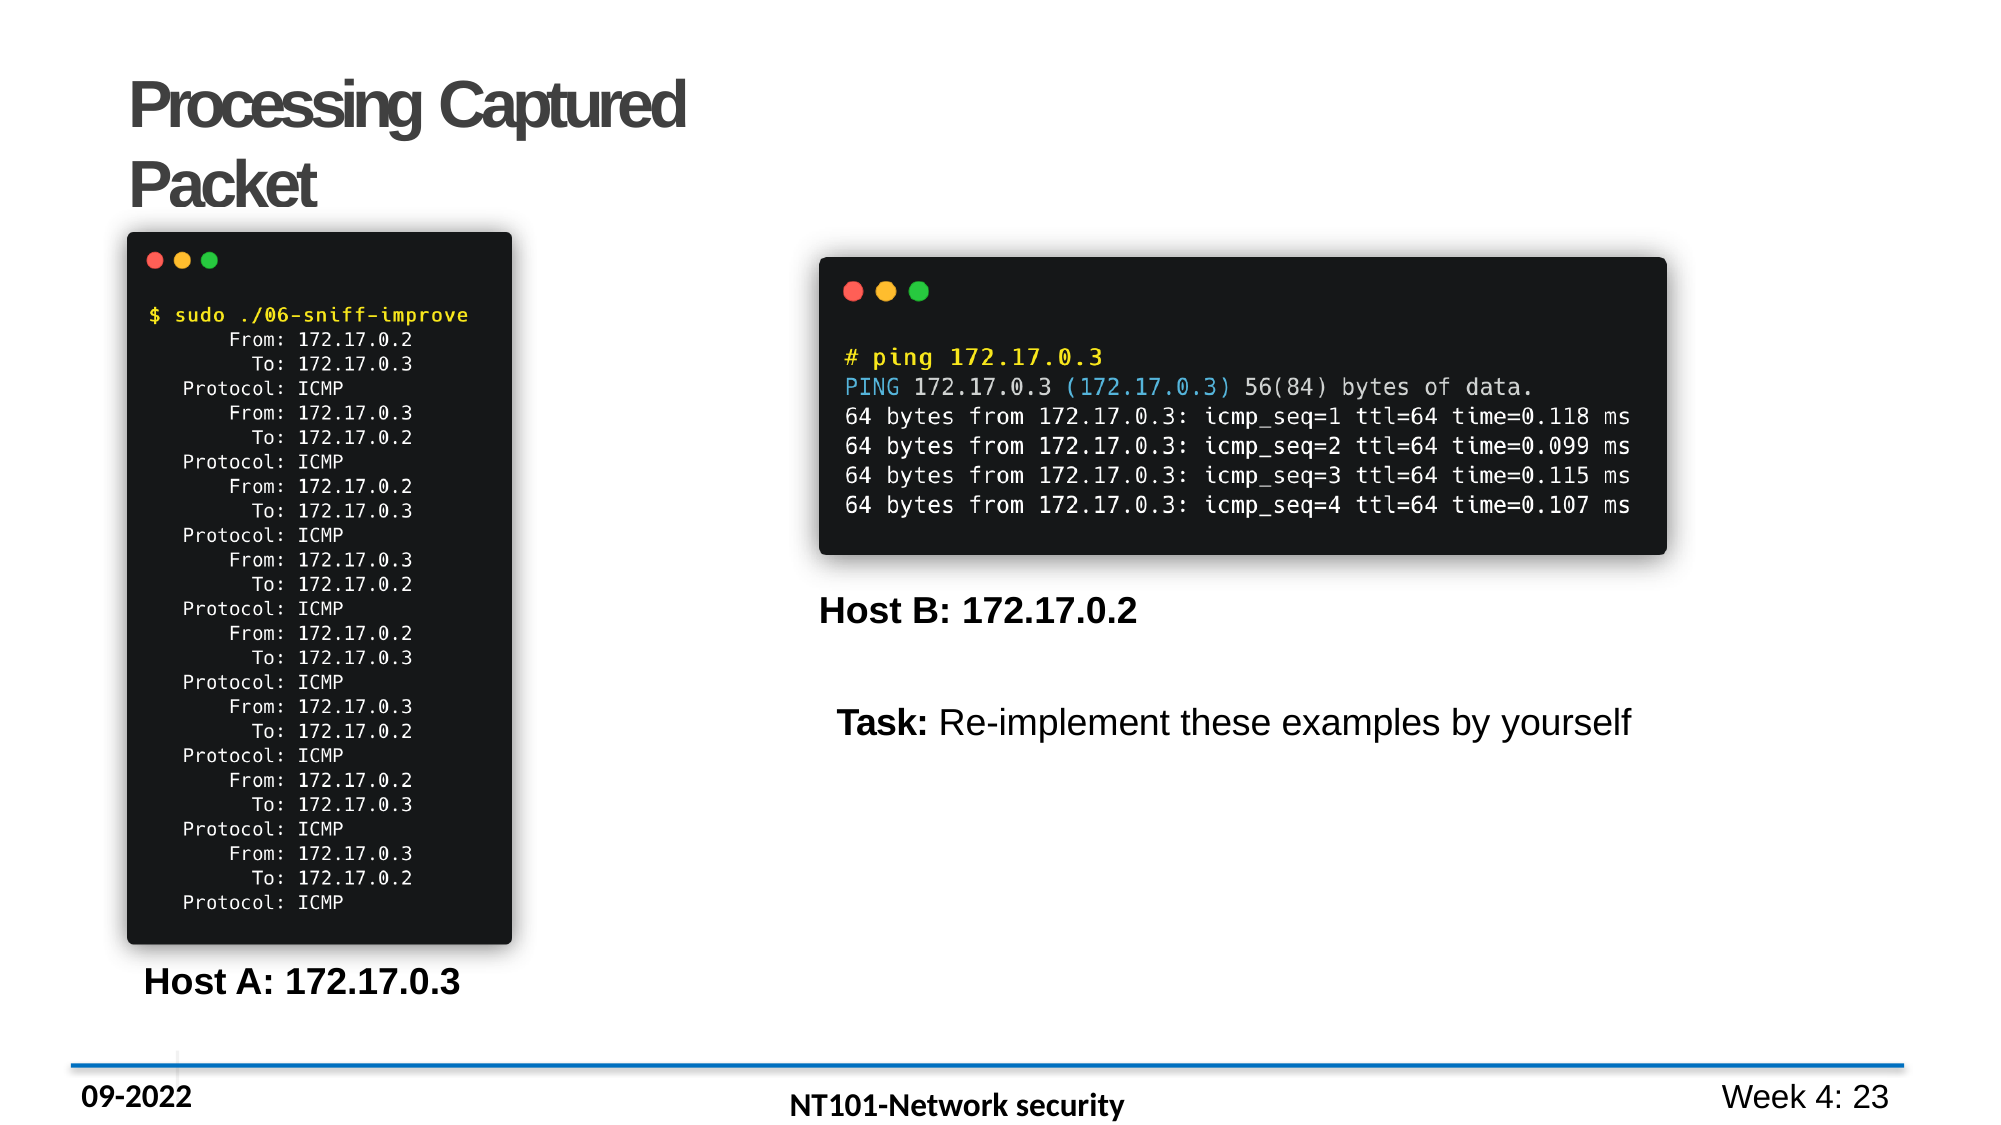

# Processing Captured Packet
Improved sniffer

Host B: 172.17.0.2

Task: Re-implement these examples by yourself
Host A: 172.17.0.3